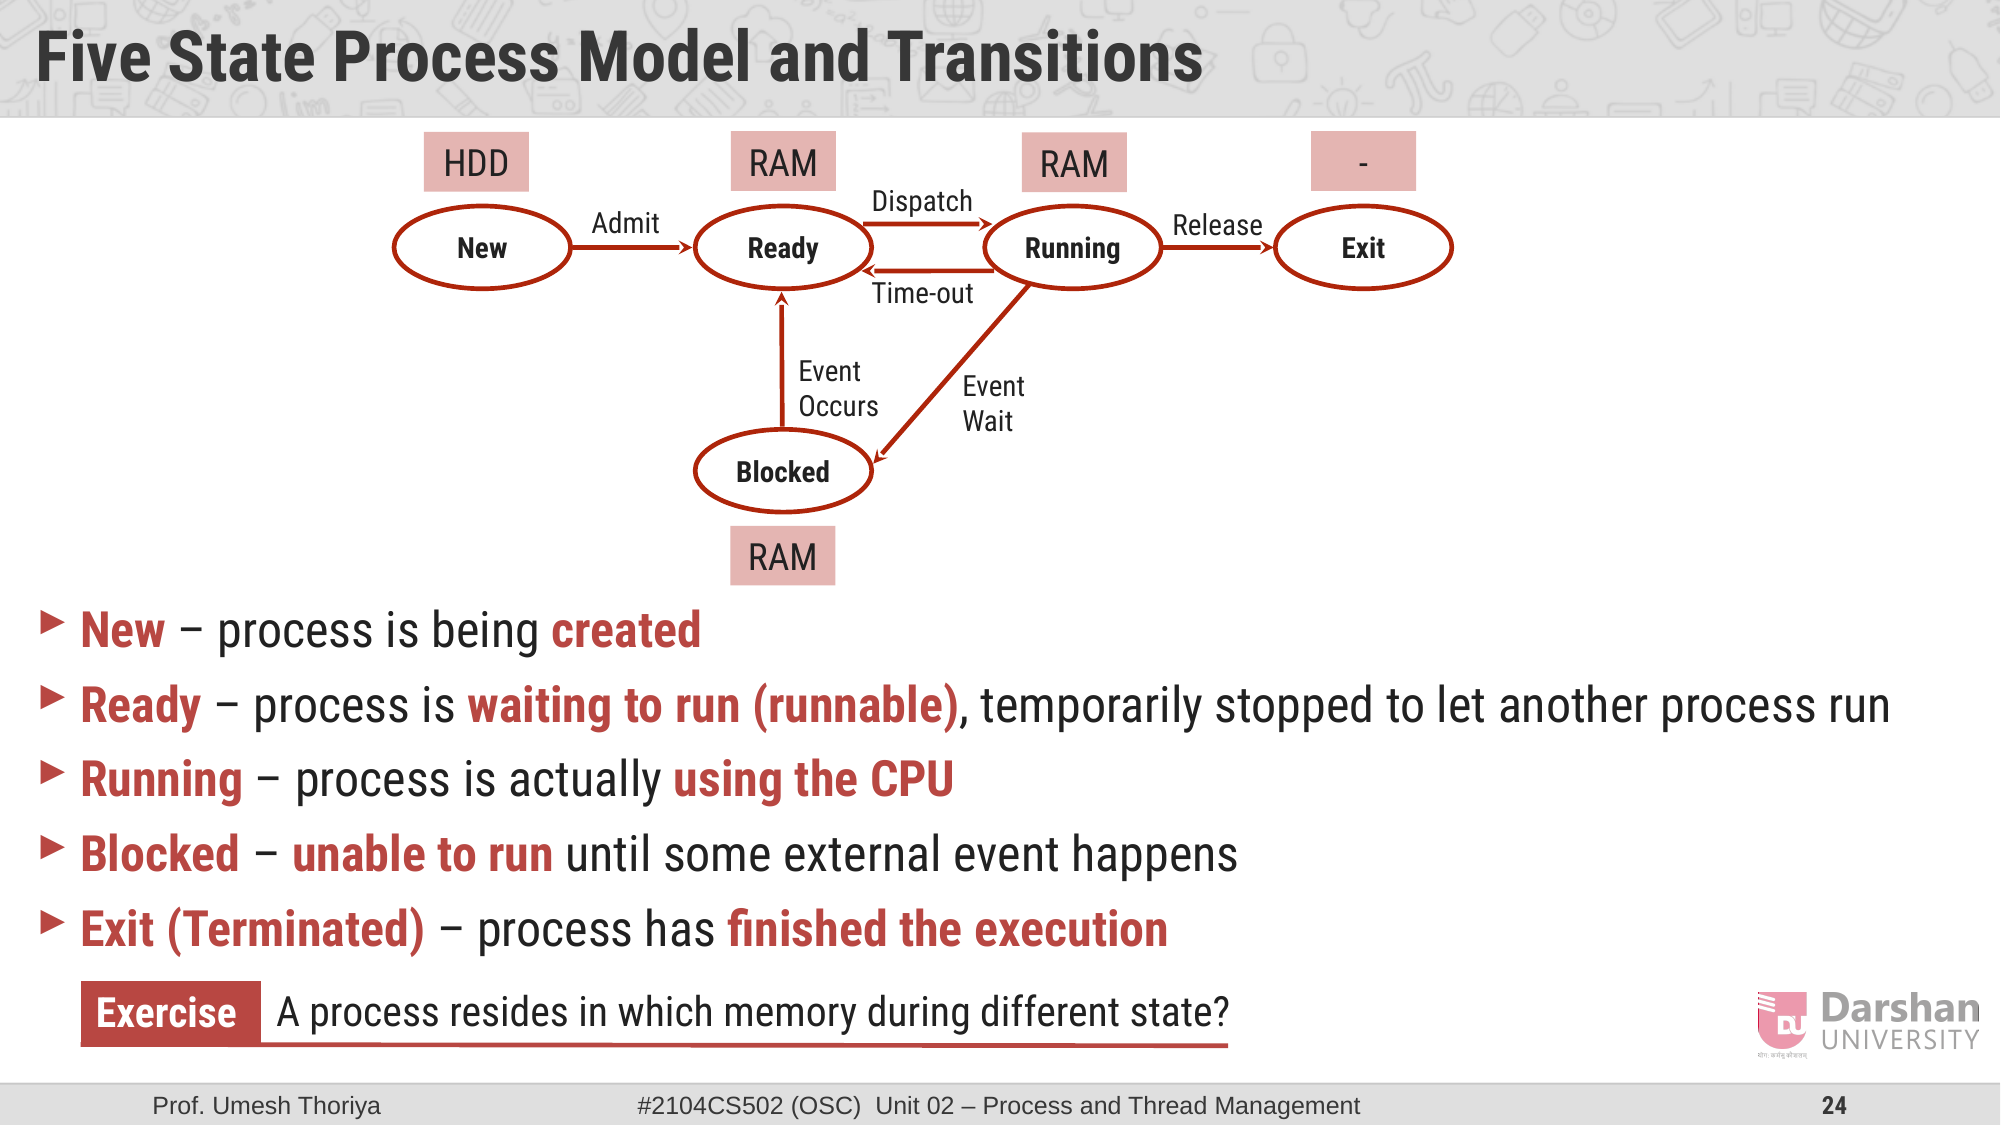

# Five State Process Model and Transitions
RAM
-
HDD
RAM

New – process is being created
Ready – process is waiting to run (runnable), temporarily stopped to let another process run
Running – process is actually using the CPU
Blocked – unable to run until some external event happens
Exit (Terminated) – process has finished the execution
Dispatch
Admit
Release

New
Ready
Running
Exit

Time-out

Event
Occurs
Event
Wait

Blocked
RAM
| A process resides in which memory during different state? |
| --- |
| Exercise |
| --- |